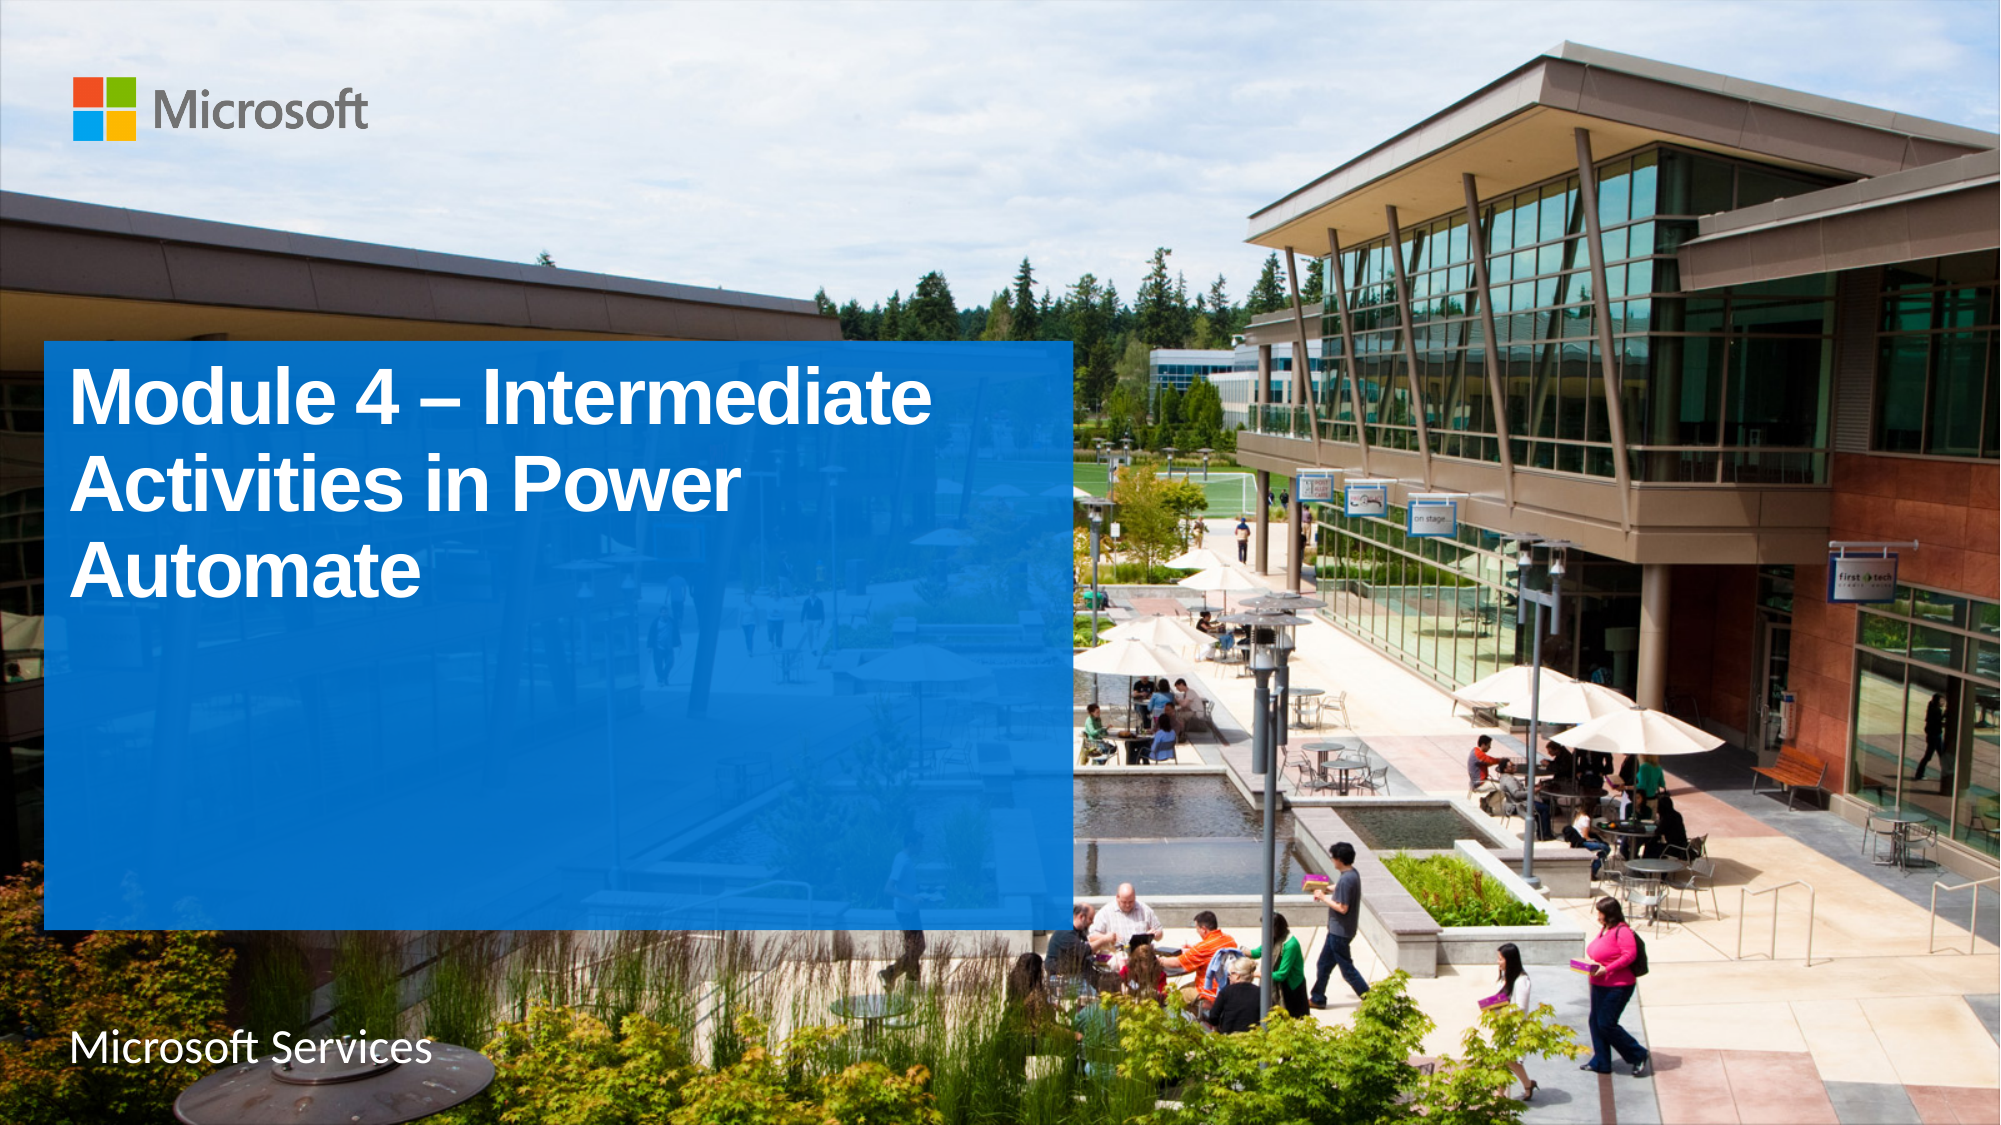

# Module 4 – Intermediate Activities in Power Automate